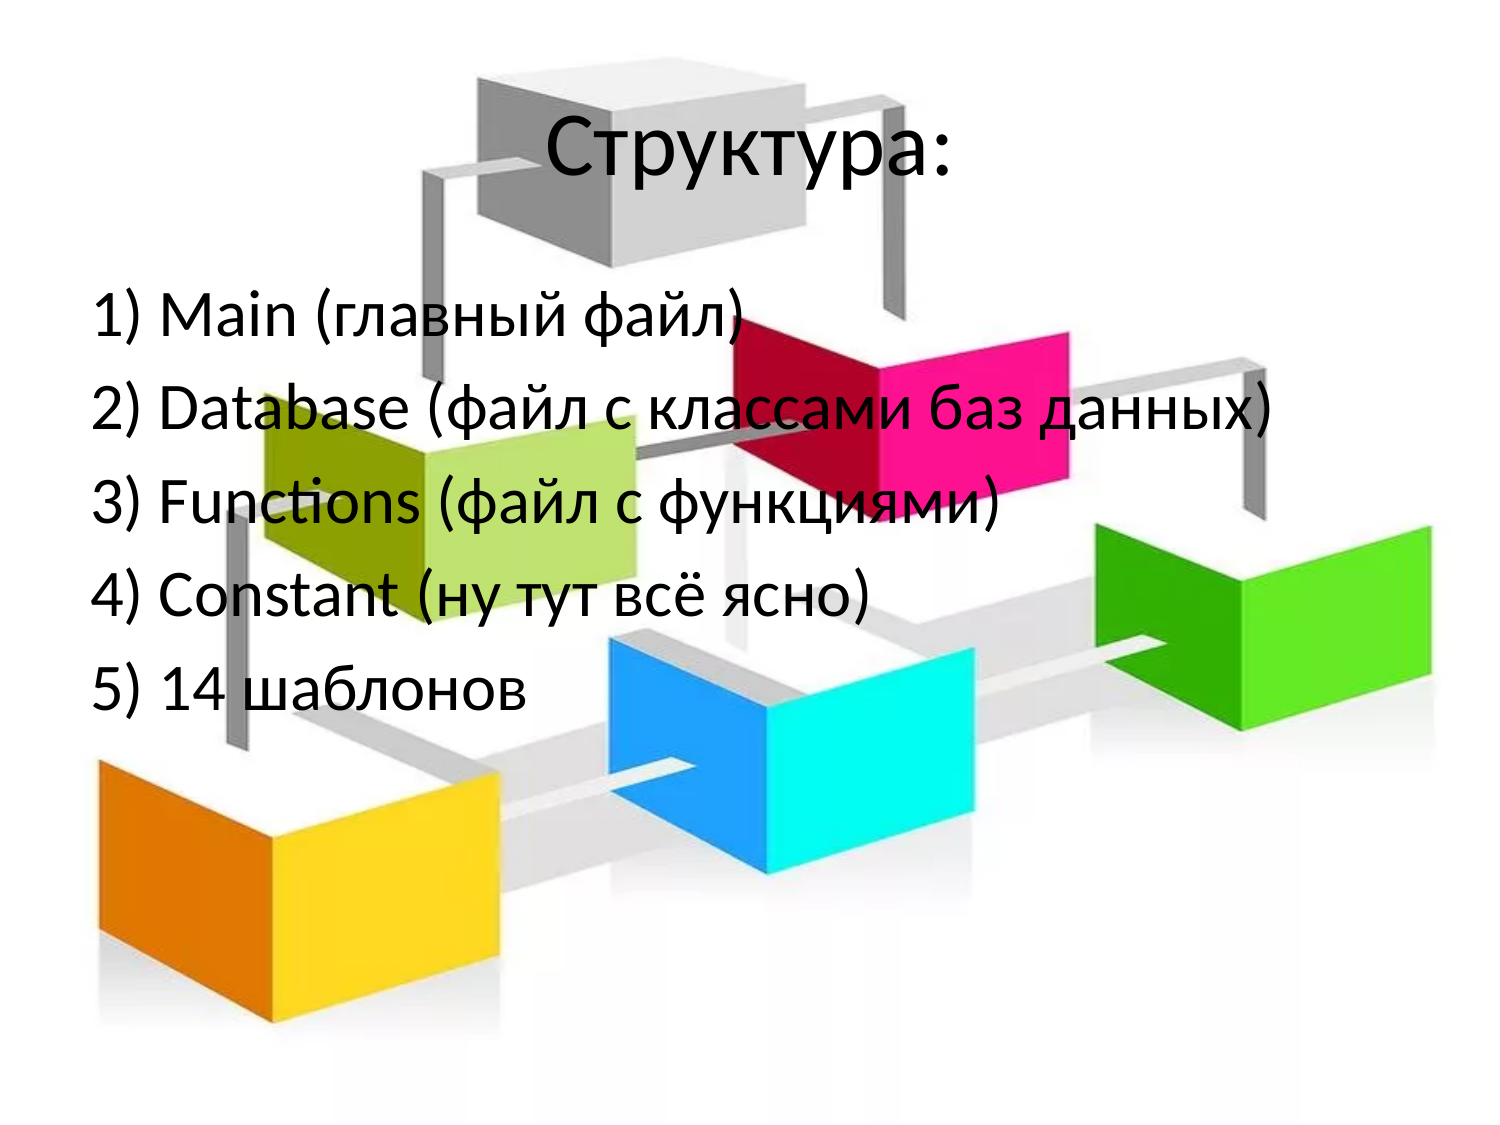

# Структура:
1) Main (главный файл)
2) Database (файл с классами баз данных)
3) Functions (файл с функциями)
4) Constant (ну тут всё ясно)
5) 14 шаблонов